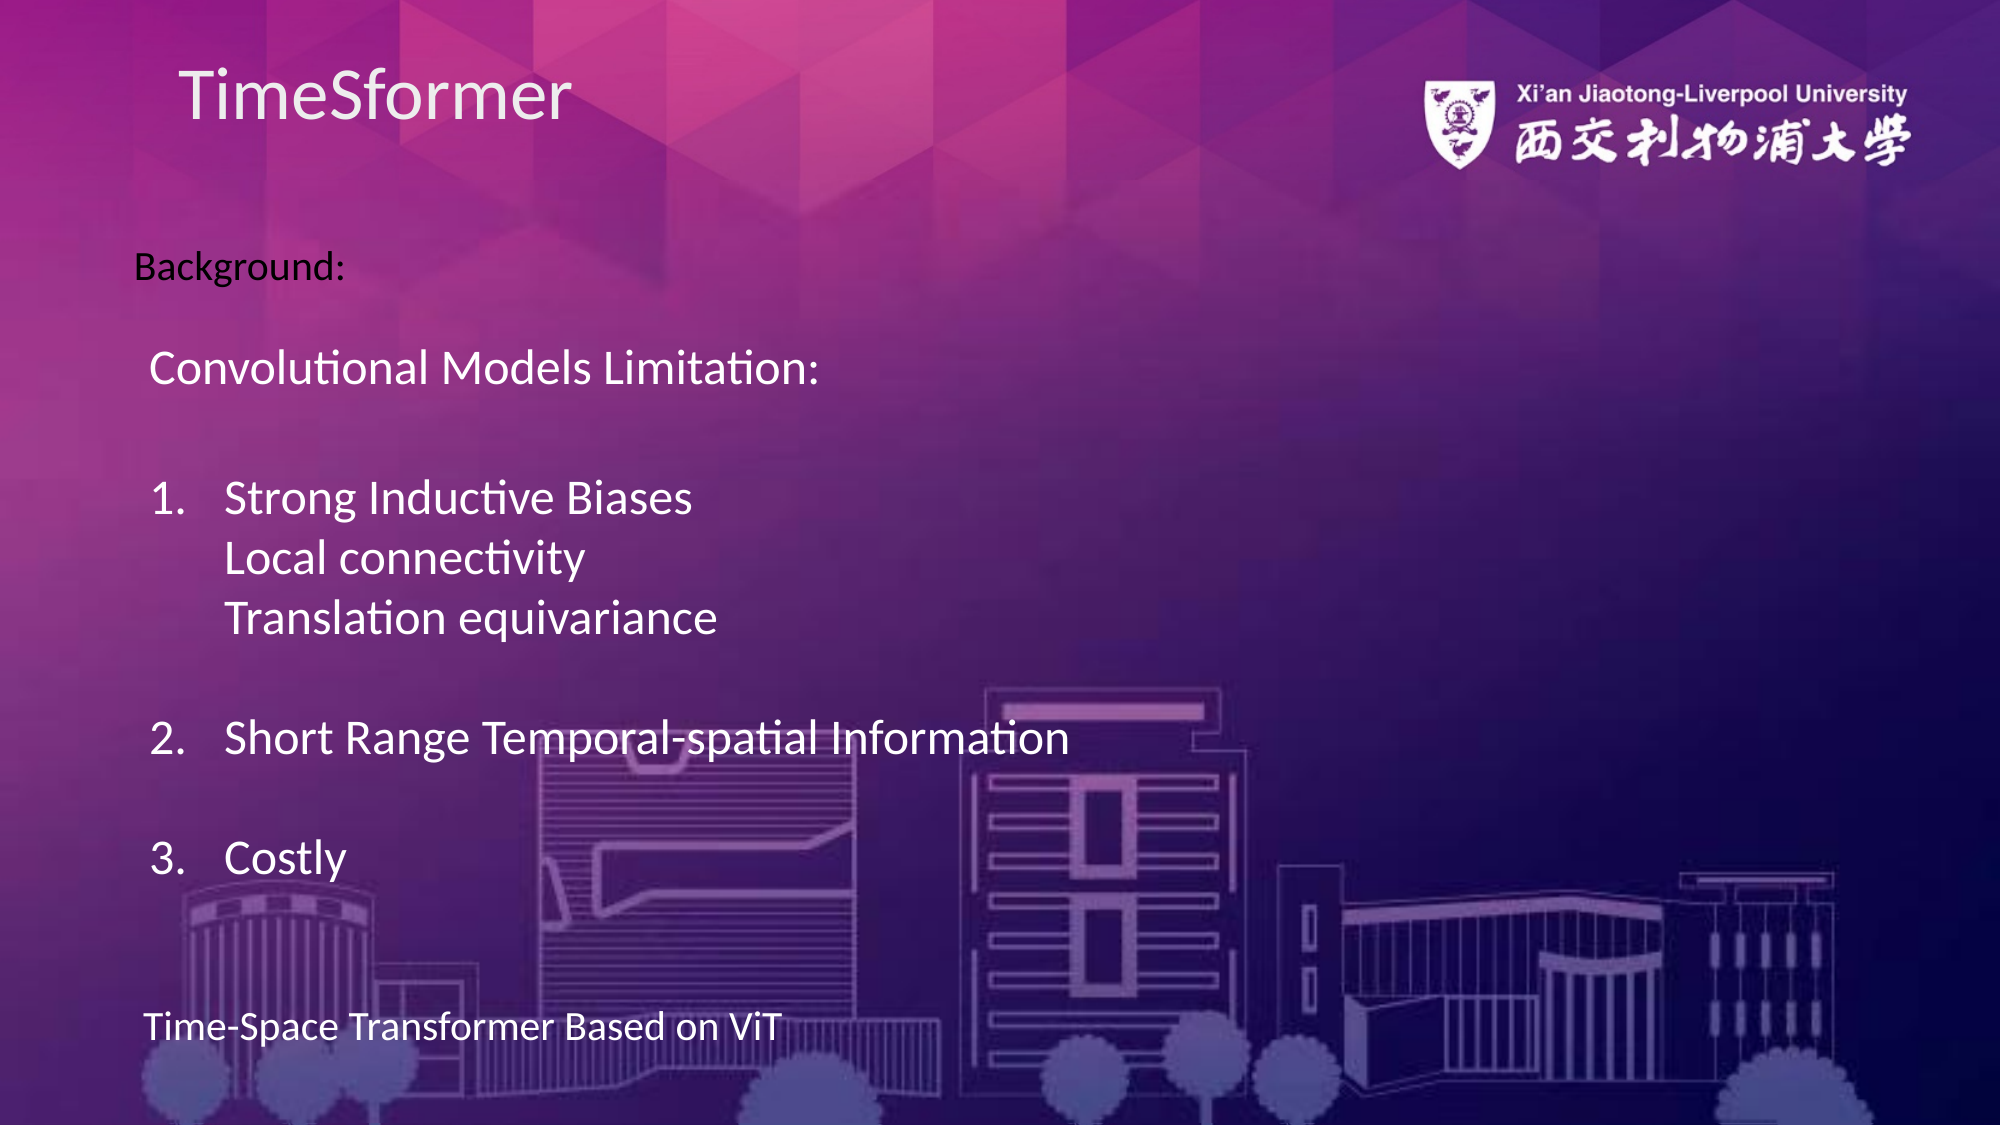

TimeSformer

Background:
Convolutional Models Limitation:

Strong Inductive Biases
Local connectivity
Translation equivariance

Short Range Temporal-spatial Information

Costly
Time-Space Transformer Based on ViT